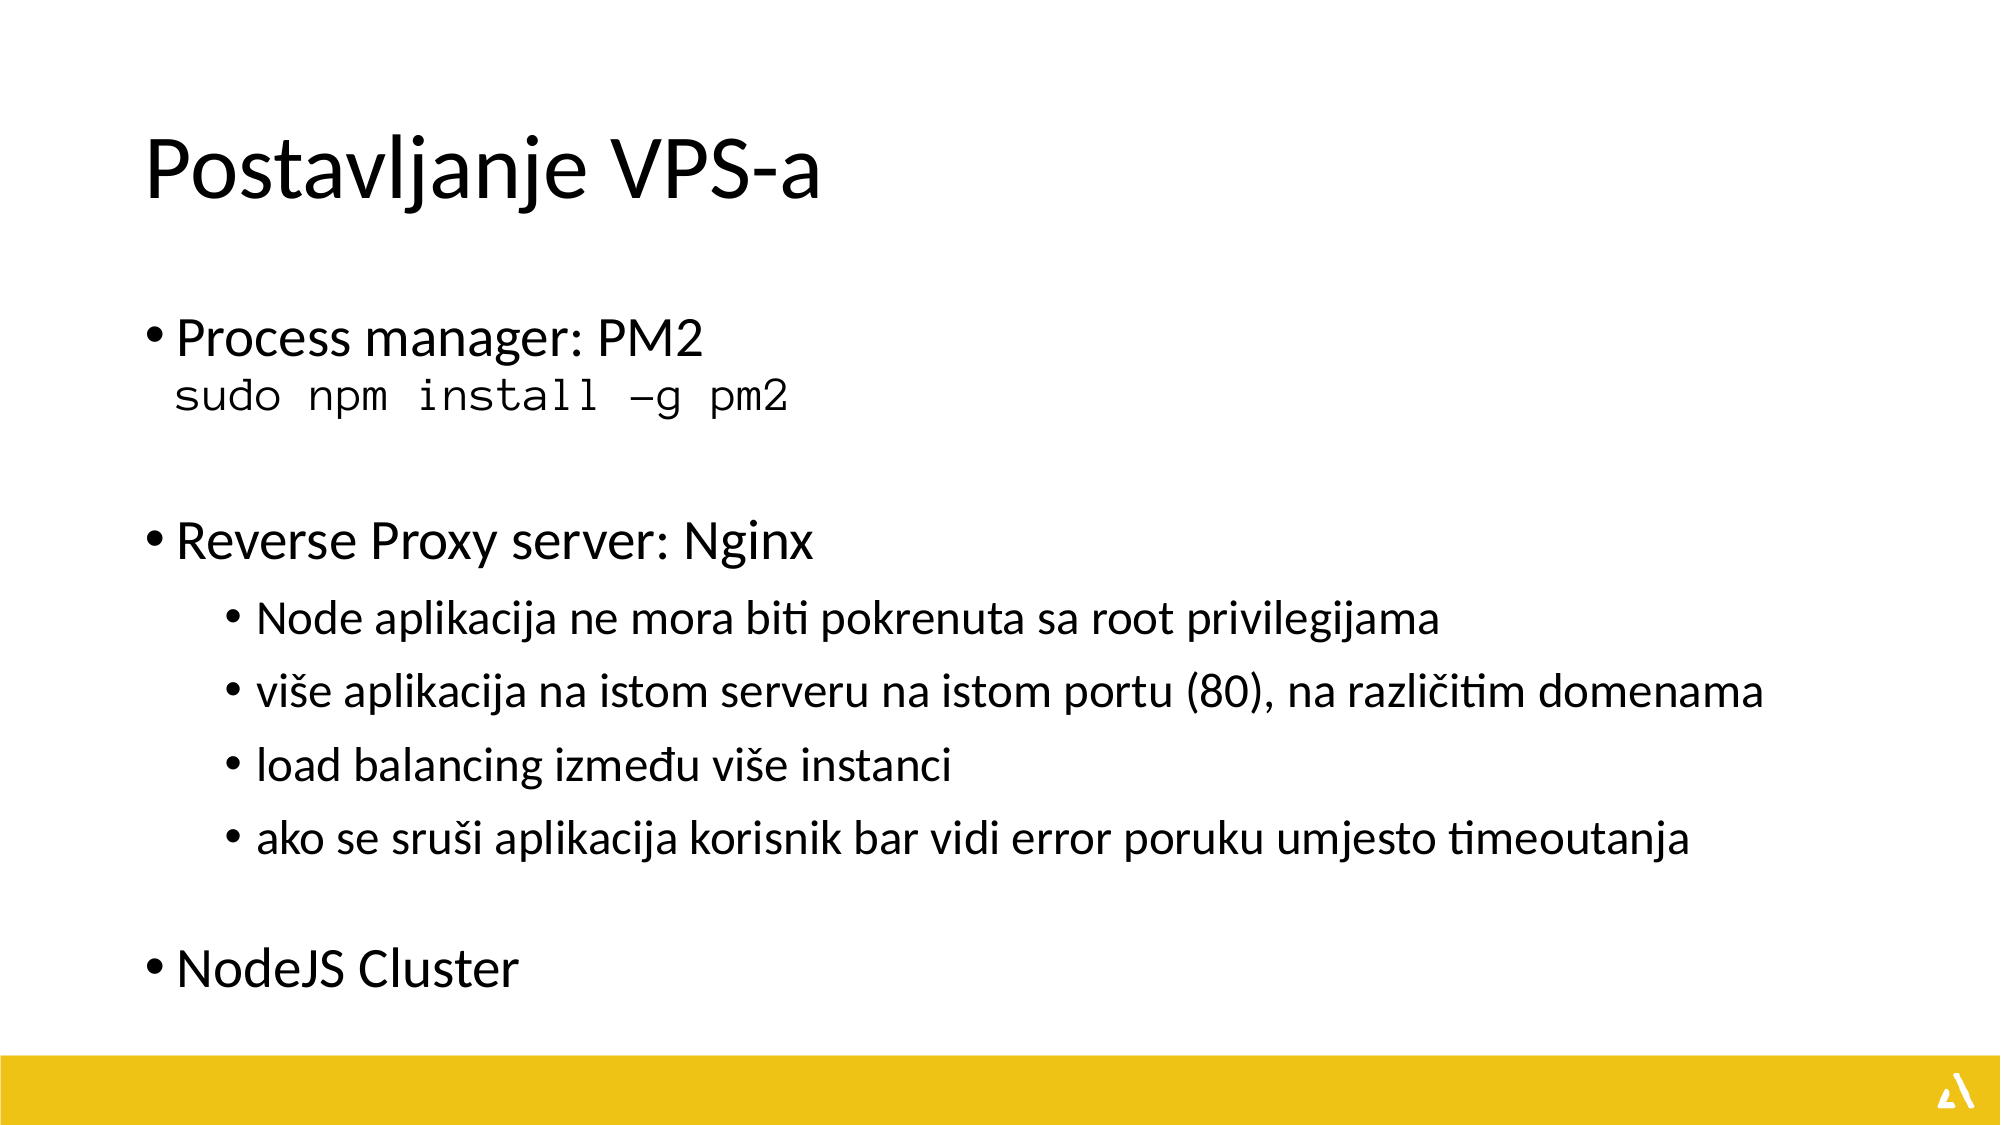

# Postavljanje VPS-a
Process manager: PM2
sudo npm install -g pm2
Reverse Proxy server: Nginx
Node aplikacija ne mora biti pokrenuta sa root privilegijama
više aplikacija na istom serveru na istom portu (80), na različitim domenama
load balancing između više instanci
ako se sruši aplikacija korisnik bar vidi error poruku umjesto timeoutanja
NodeJS Cluster